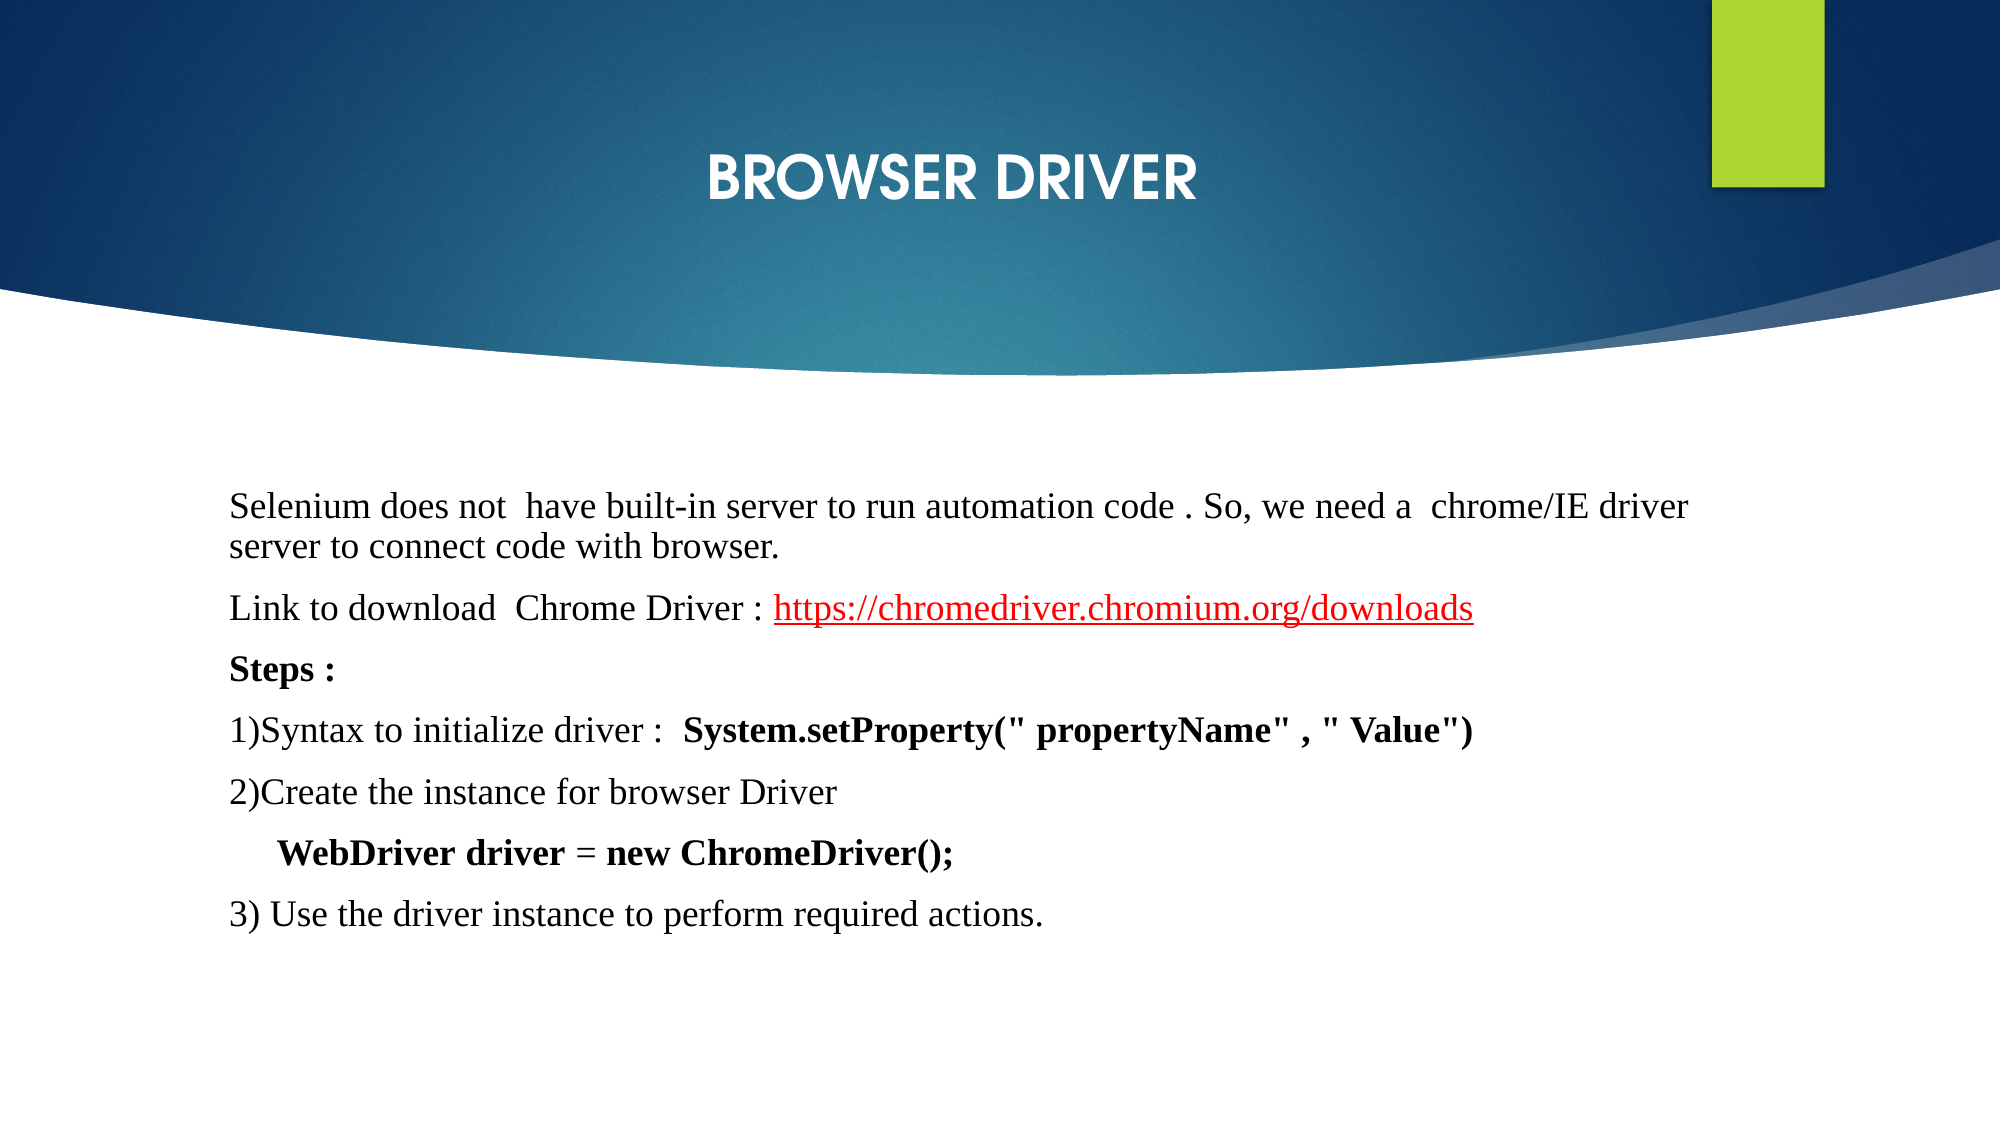

20
# Browser DRIVer

Selenium does not  have built-in server to run automation code . So, we need a  chrome/IE driver server to connect code with browser.
Link to download  Chrome Driver : https://chromedriver.chromium.org/downloads
Steps :
1)Syntax to initialize driver :  System.setProperty(" propertyName" , " Value")
2)Create the instance for browser Driver
     WebDriver driver = new ChromeDriver();
3) Use the driver instance to perform required actions.